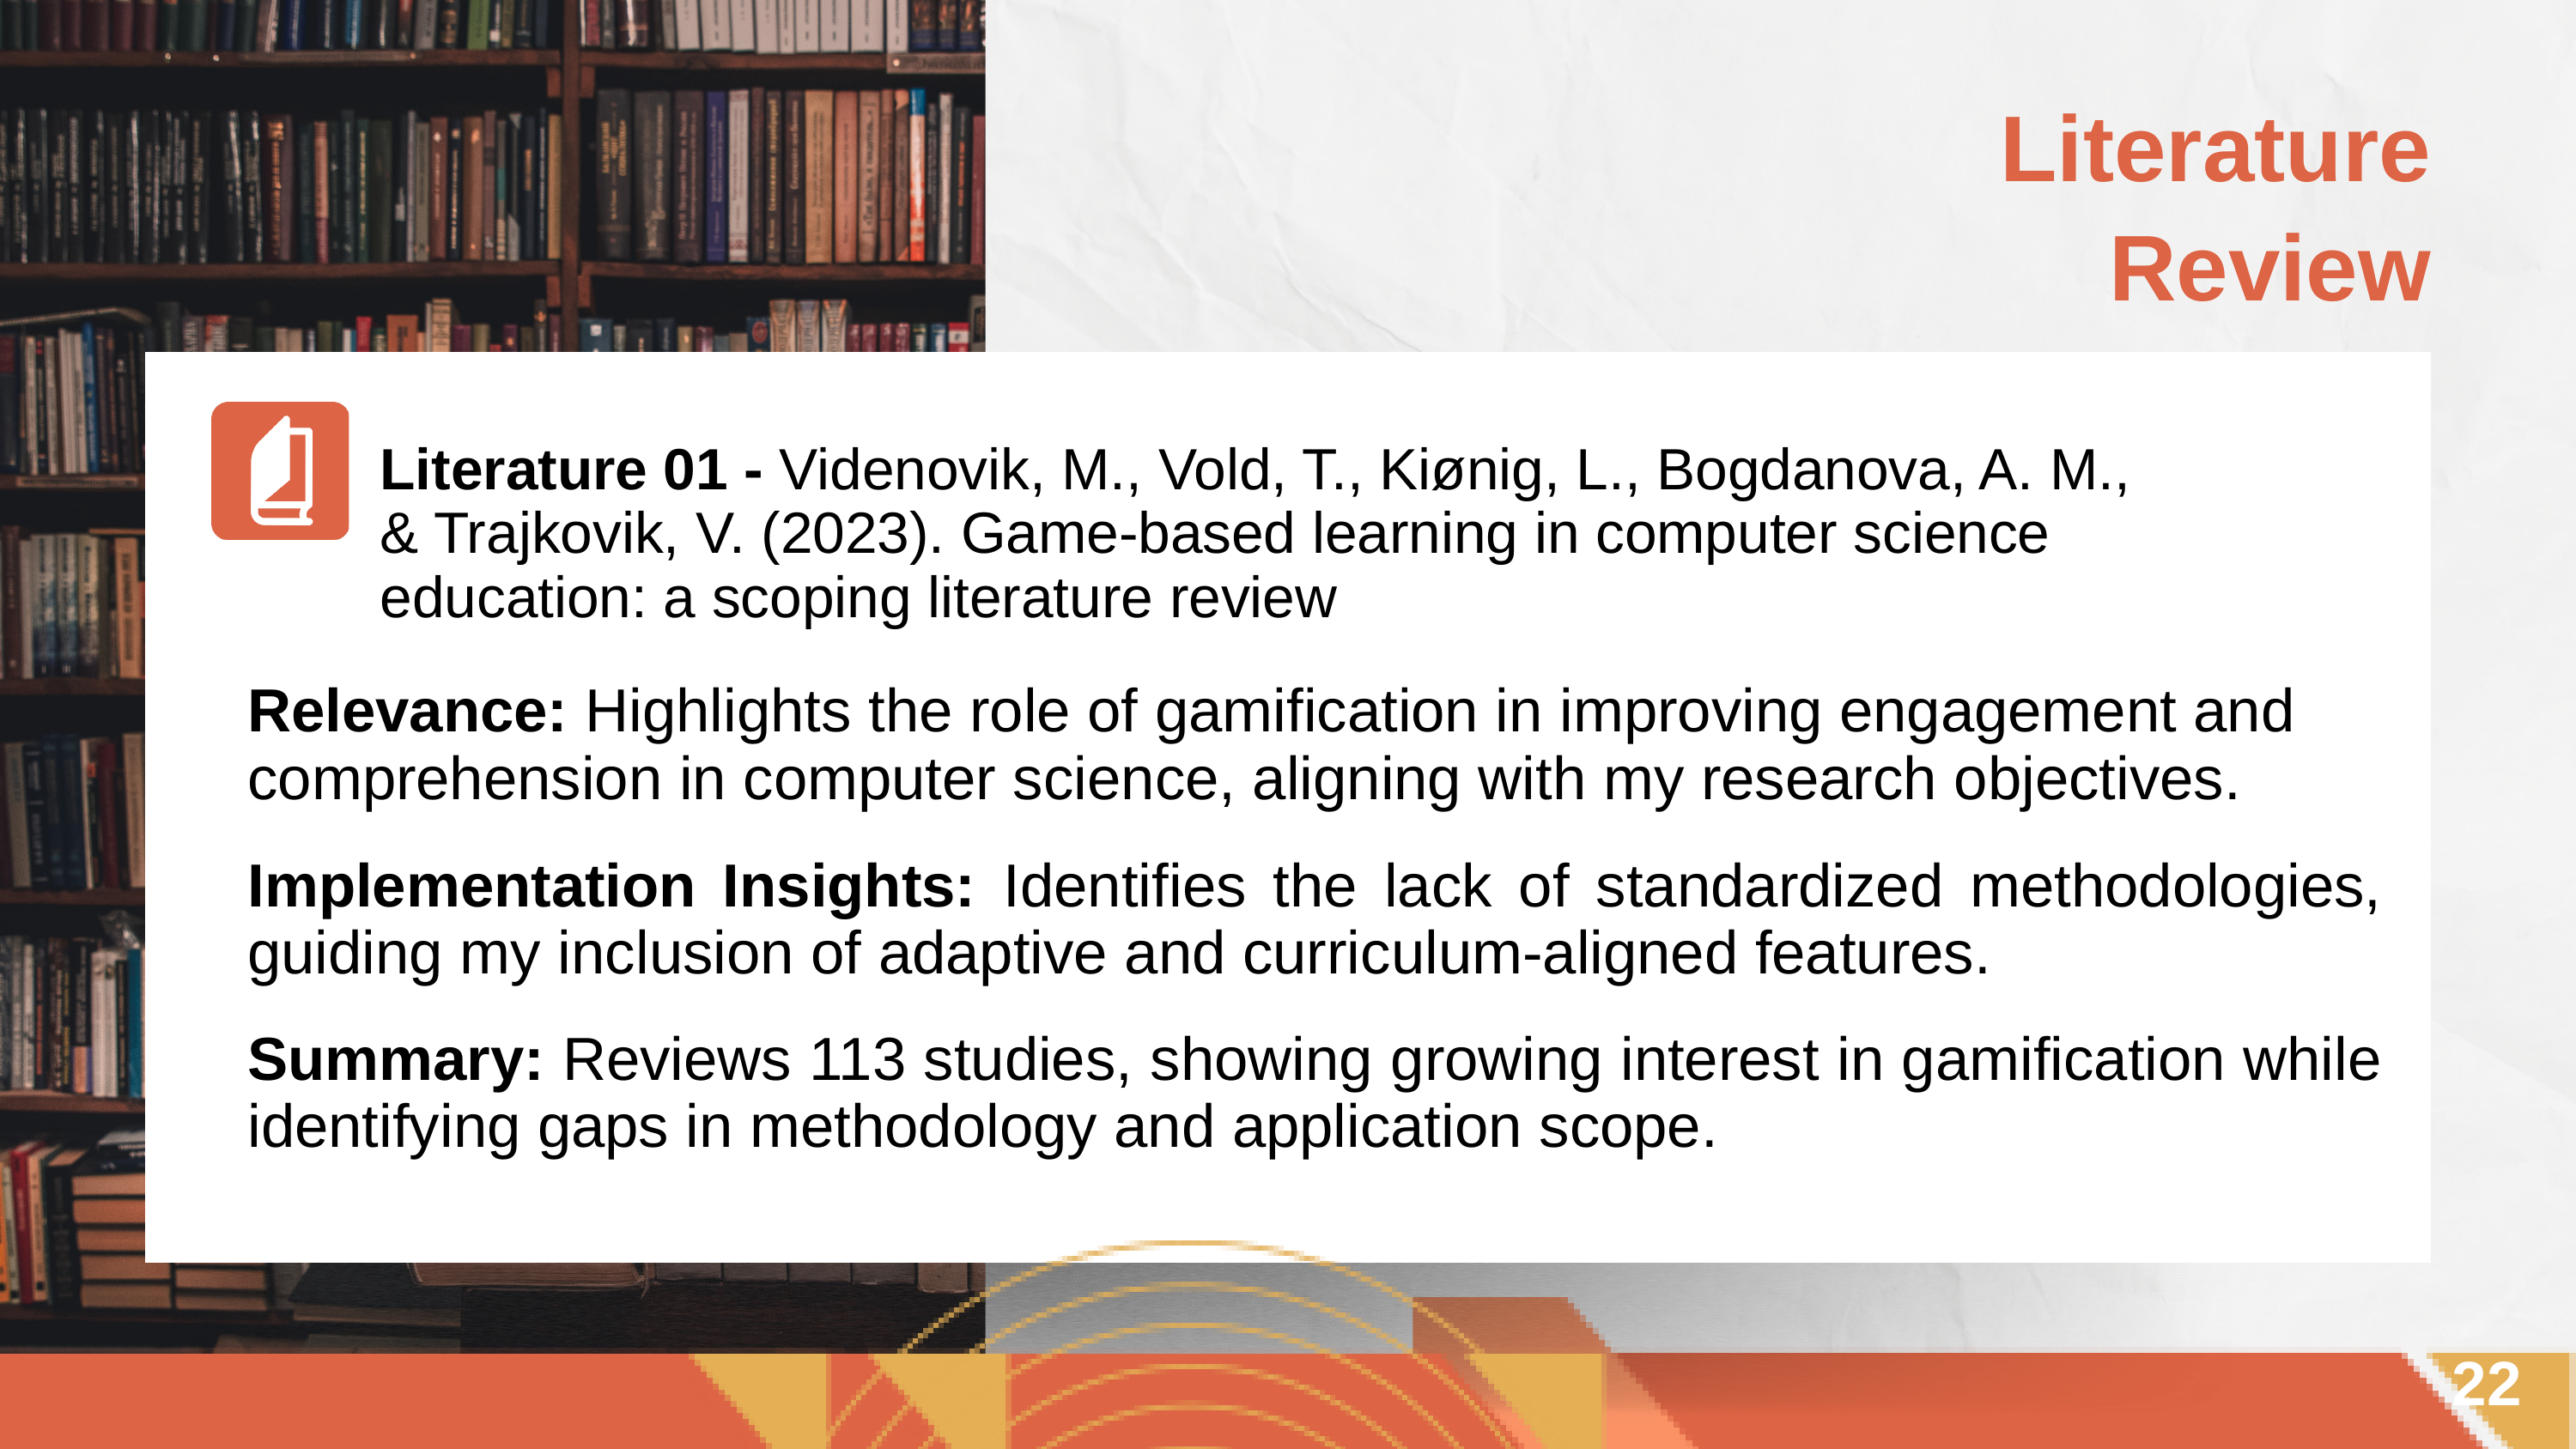

Literature
Review

Literature 01 - Videnovik, M., Vold, T., Kiønig, L., Bogdanova, A. M., & Trajkovik, V. (2023). Game-based learning in computer science education: a scoping literature review
Relevance: Highlights the role of gamification in improving engagement and comprehension in computer science, aligning with my research objectives.
Implementation Insights: Identifies the lack of standardized methodologies, guiding my inclusion of adaptive and curriculum-aligned features.
Summary: Reviews 113 studies, showing growing interest in gamification while identifying gaps in methodology and application scope.

22